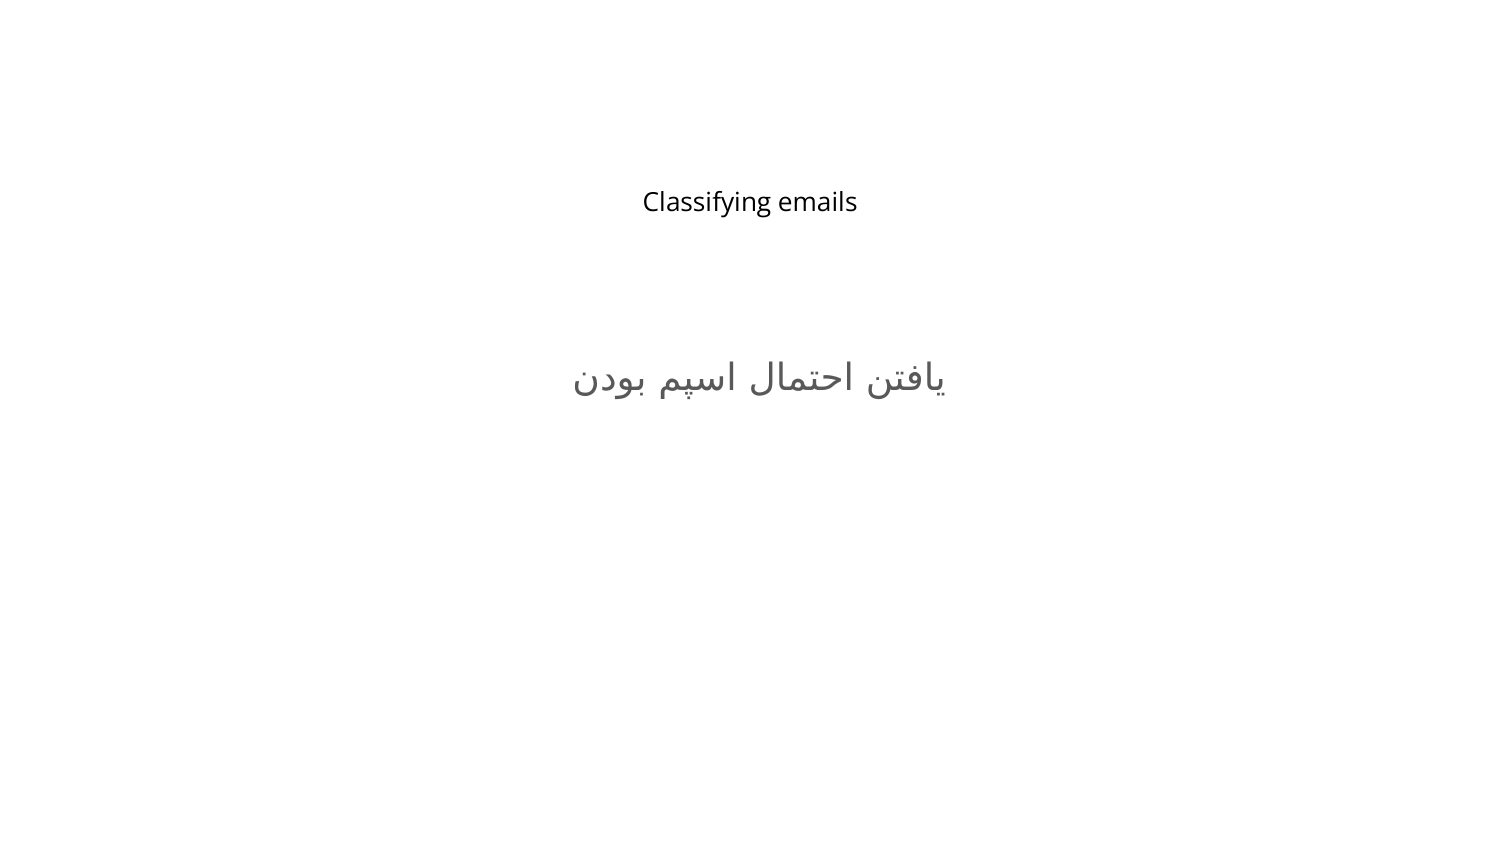

# Classifying emails
یافتن احتمال اسپم بودن